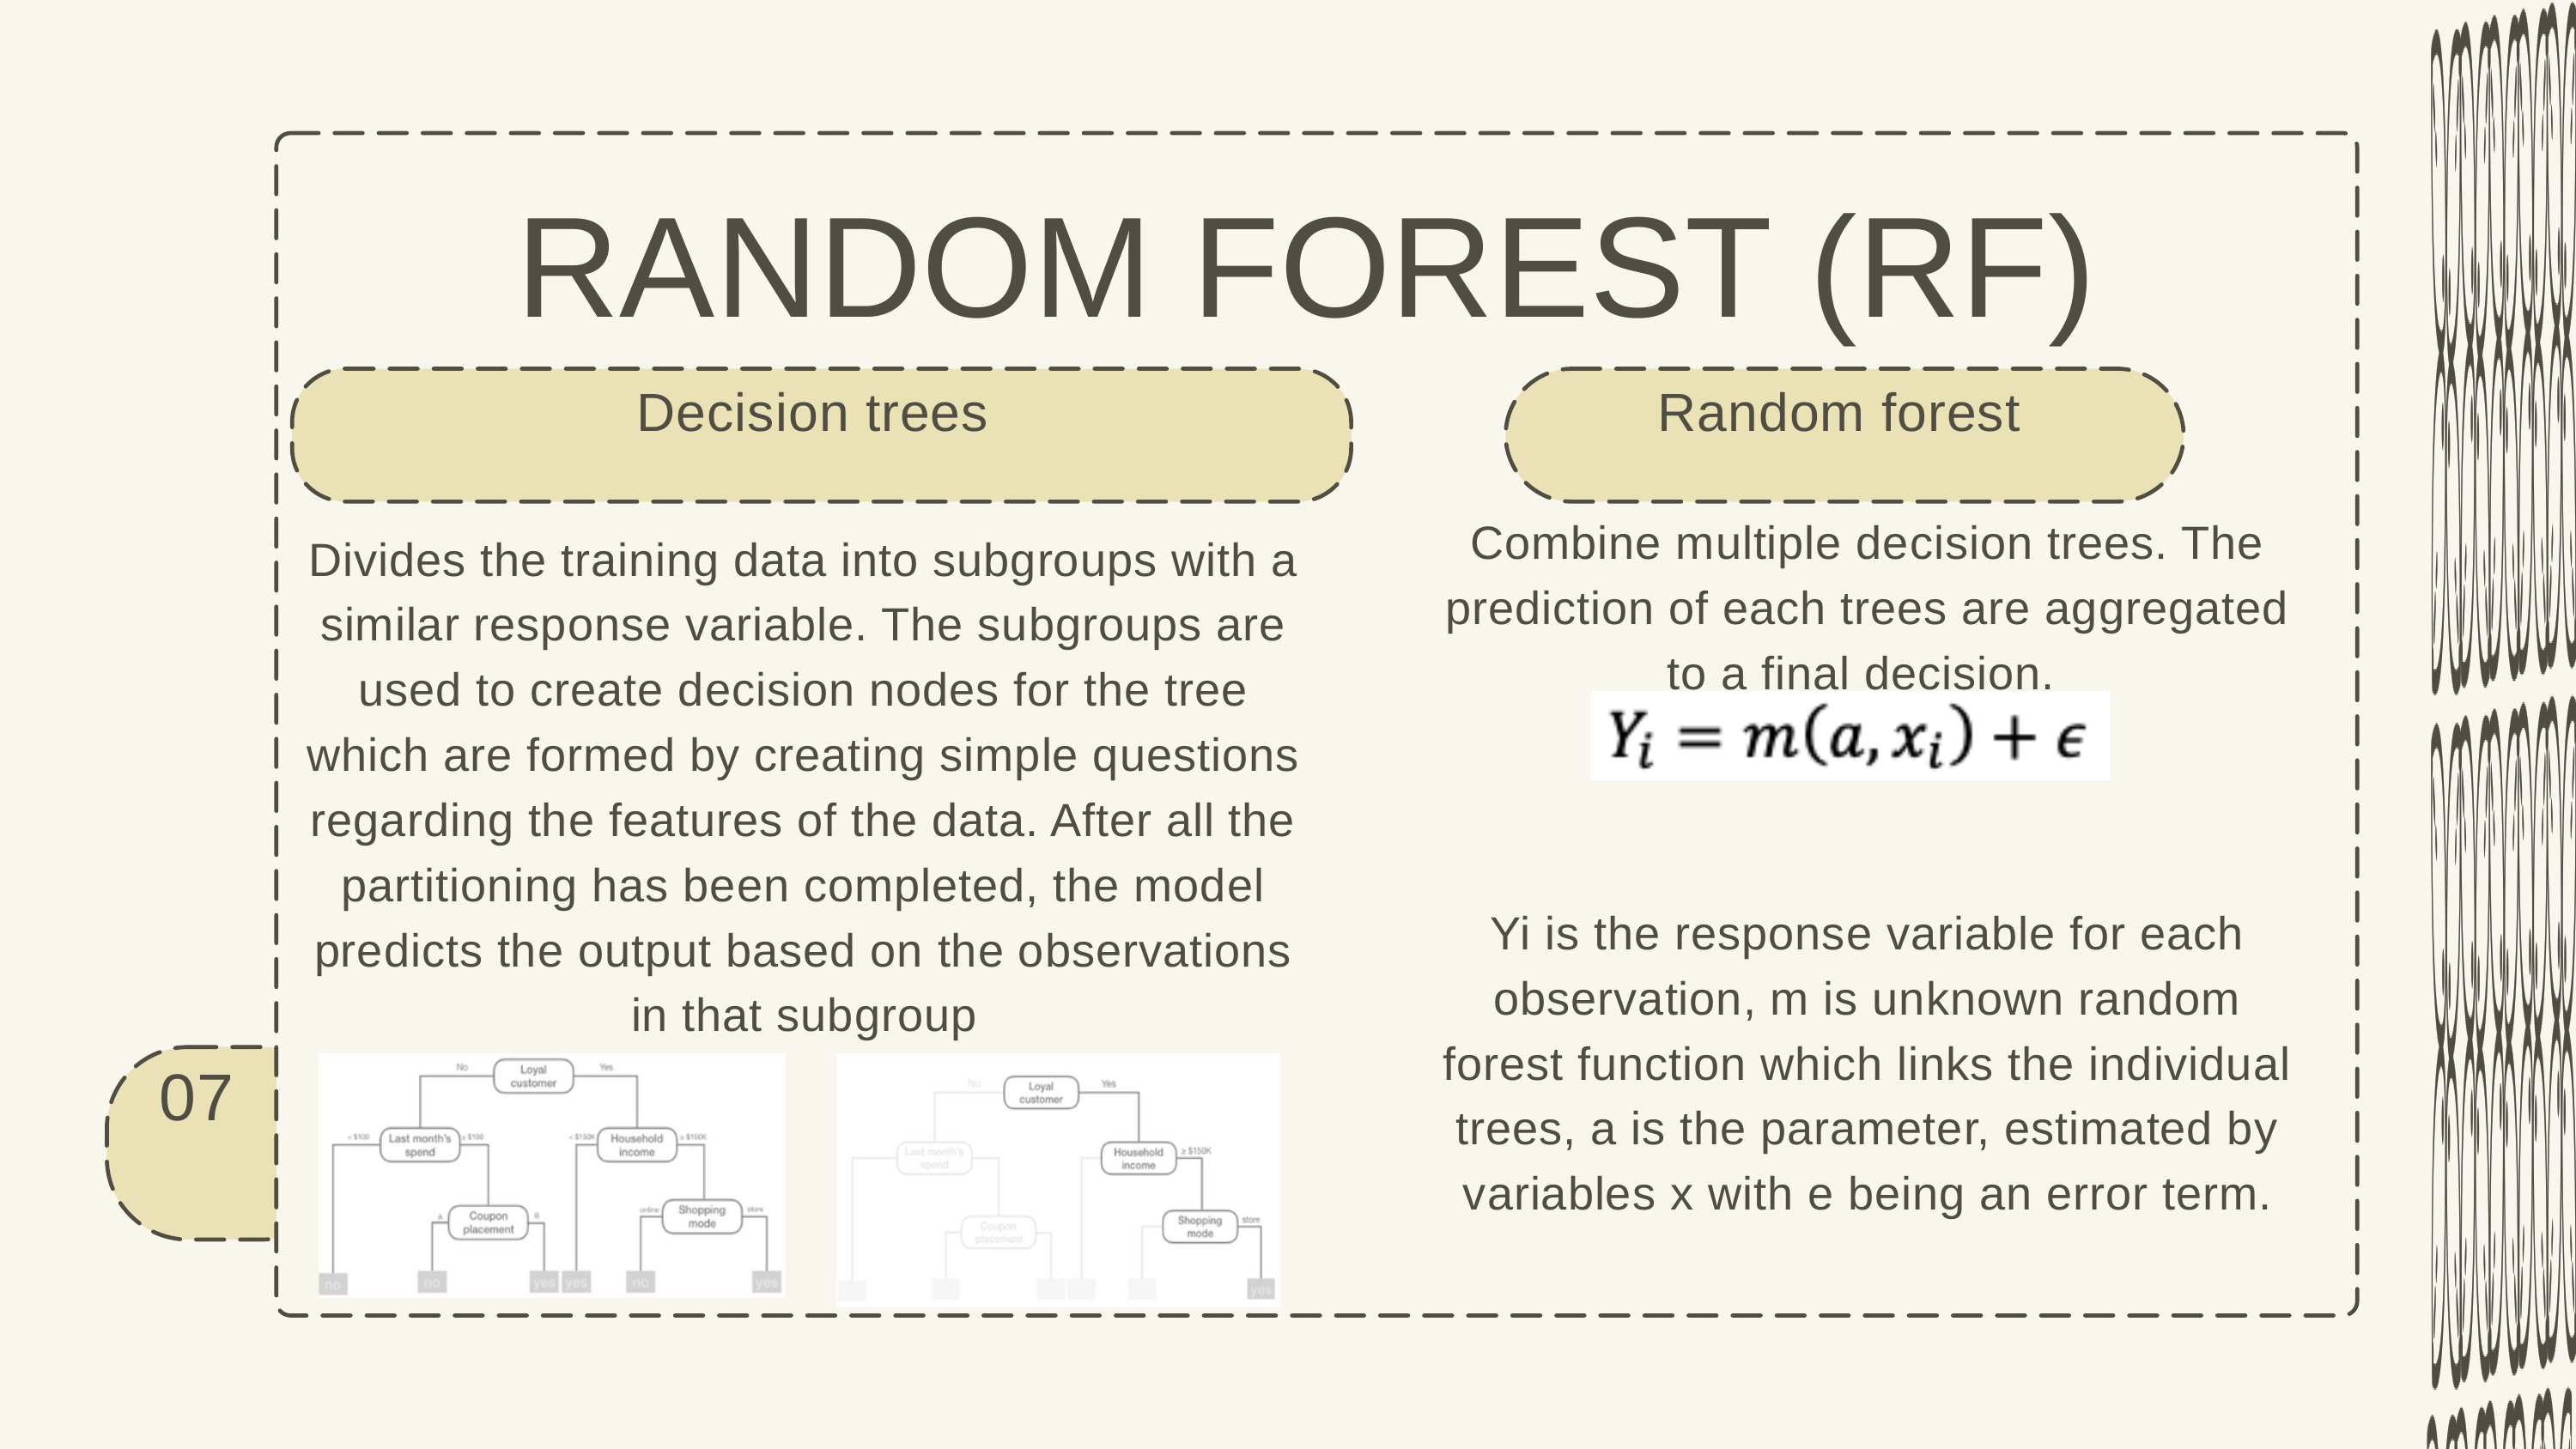

RANDOM FOREST (RF)

Decision trees

Random forest
Combine multiple decision trees. The prediction of each trees are aggregated to a final decision.

Yi is the response variable for each observation, m is unknown random forest function which links the individual trees, a is the parameter, estimated by variables x with e being an error term.

Divides the training data into subgroups with a similar response variable. The subgroups are used to create decision nodes for the tree which are formed by creating simple questions regarding the features of the data. After all the partitioning has been completed, the model predicts the output based on the observations in that subgroup

07